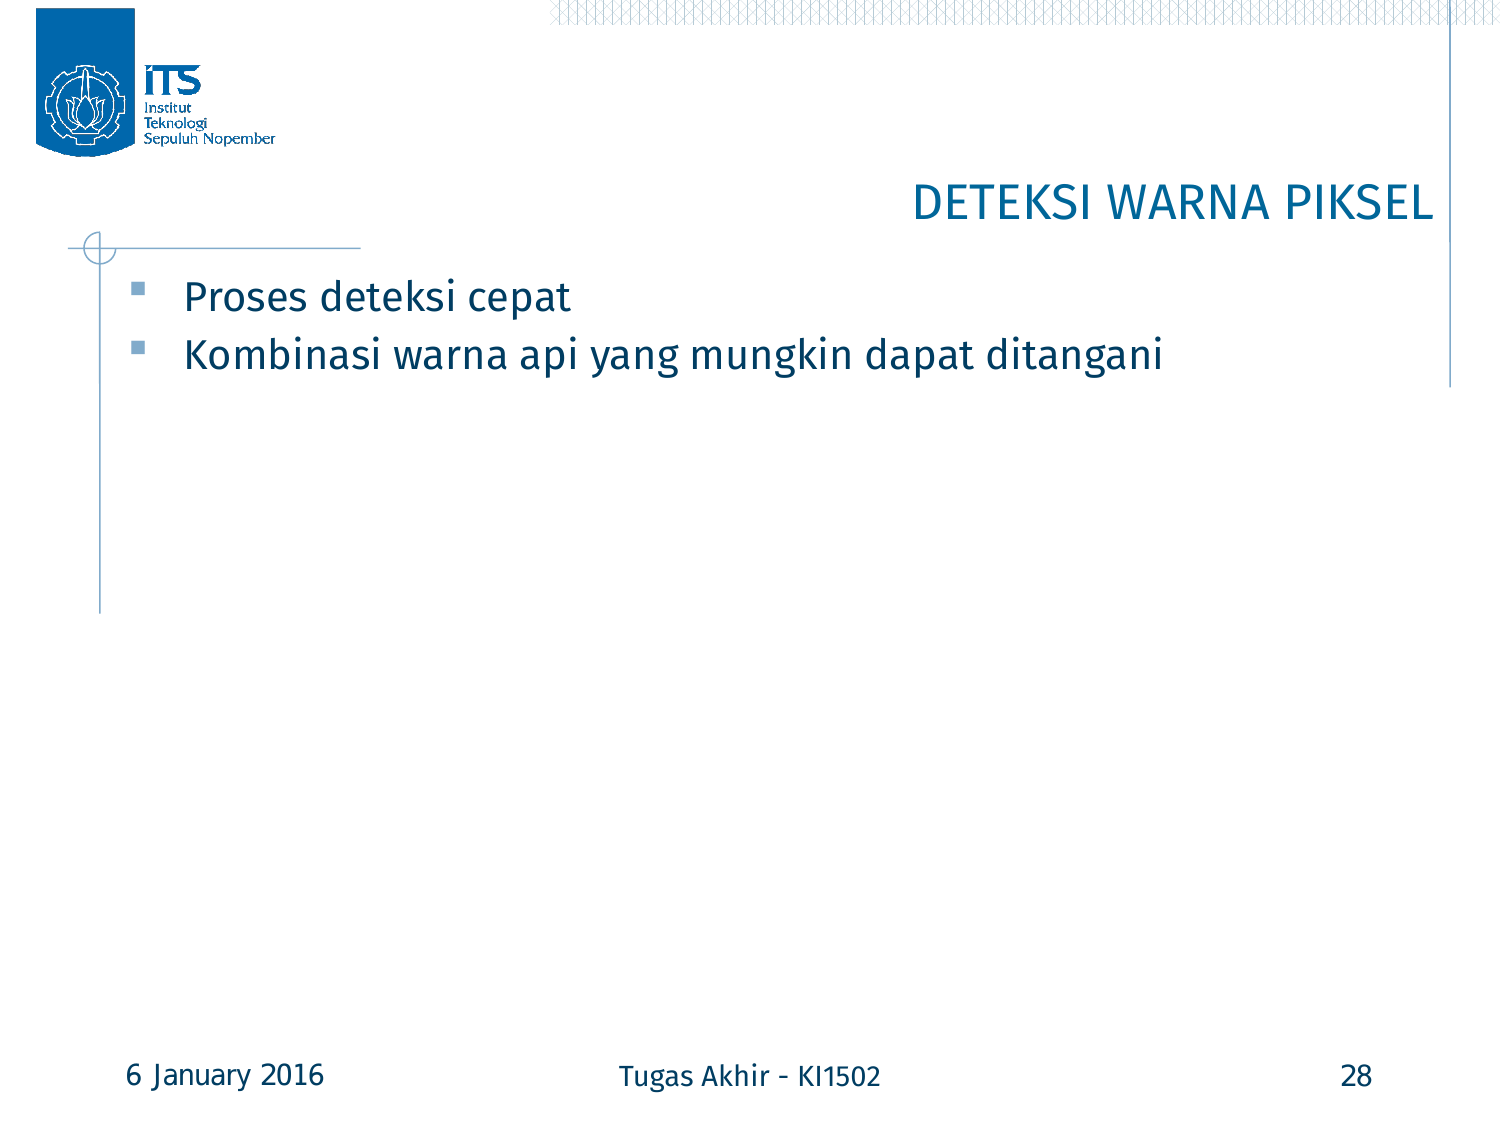

# DETEKSI WARNA PIKSEL
Proses deteksi cepat
Kombinasi warna api yang mungkin dapat ditangani
6 January 2016
Tugas Akhir - KI1502
28